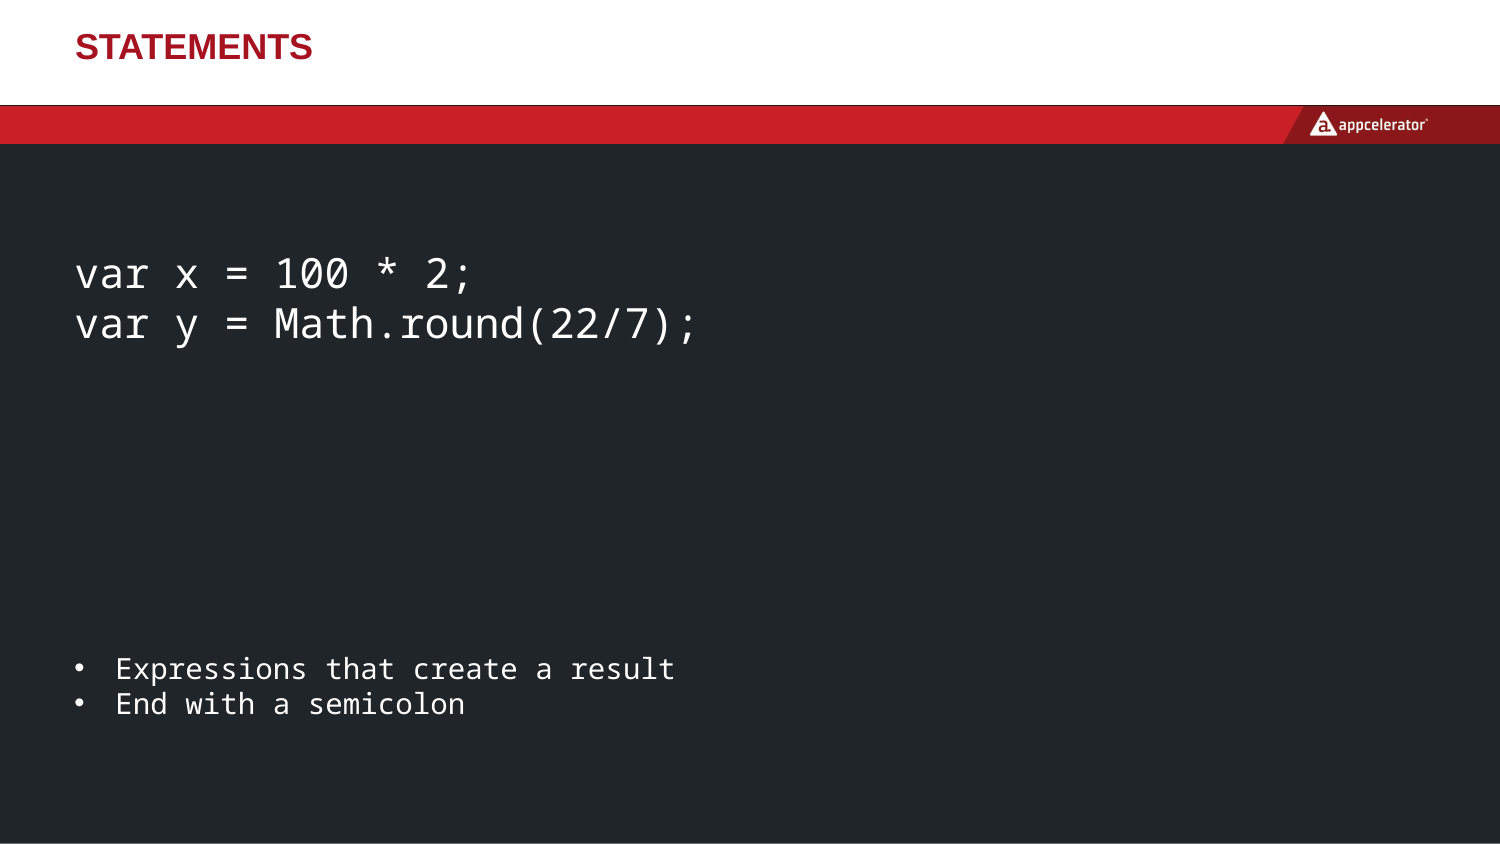

# Statements

var x = 100 * 2;
var y = Math.round(22/7);
Expressions that create a result
End with a semicolon